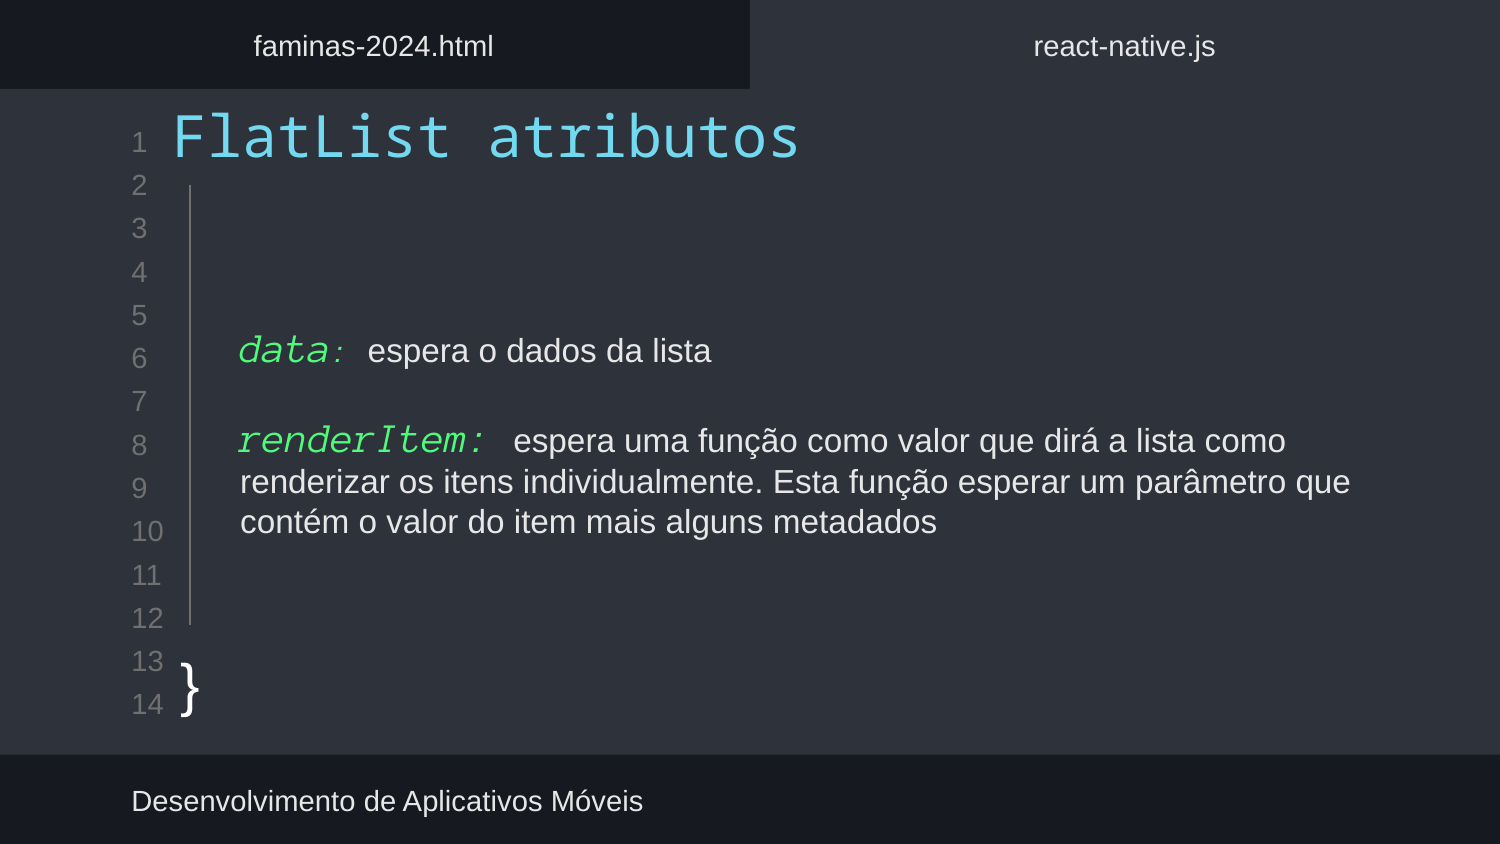

faminas-2024.html
react-native.js
FlatList atributos
}
data: espera o dados da lista

renderItem: espera uma função como valor que dirá a lista como renderizar os itens individualmente. Esta função esperar um parâmetro que contém o valor do item mais alguns metadados

Desenvolvimento de Aplicativos Móveis